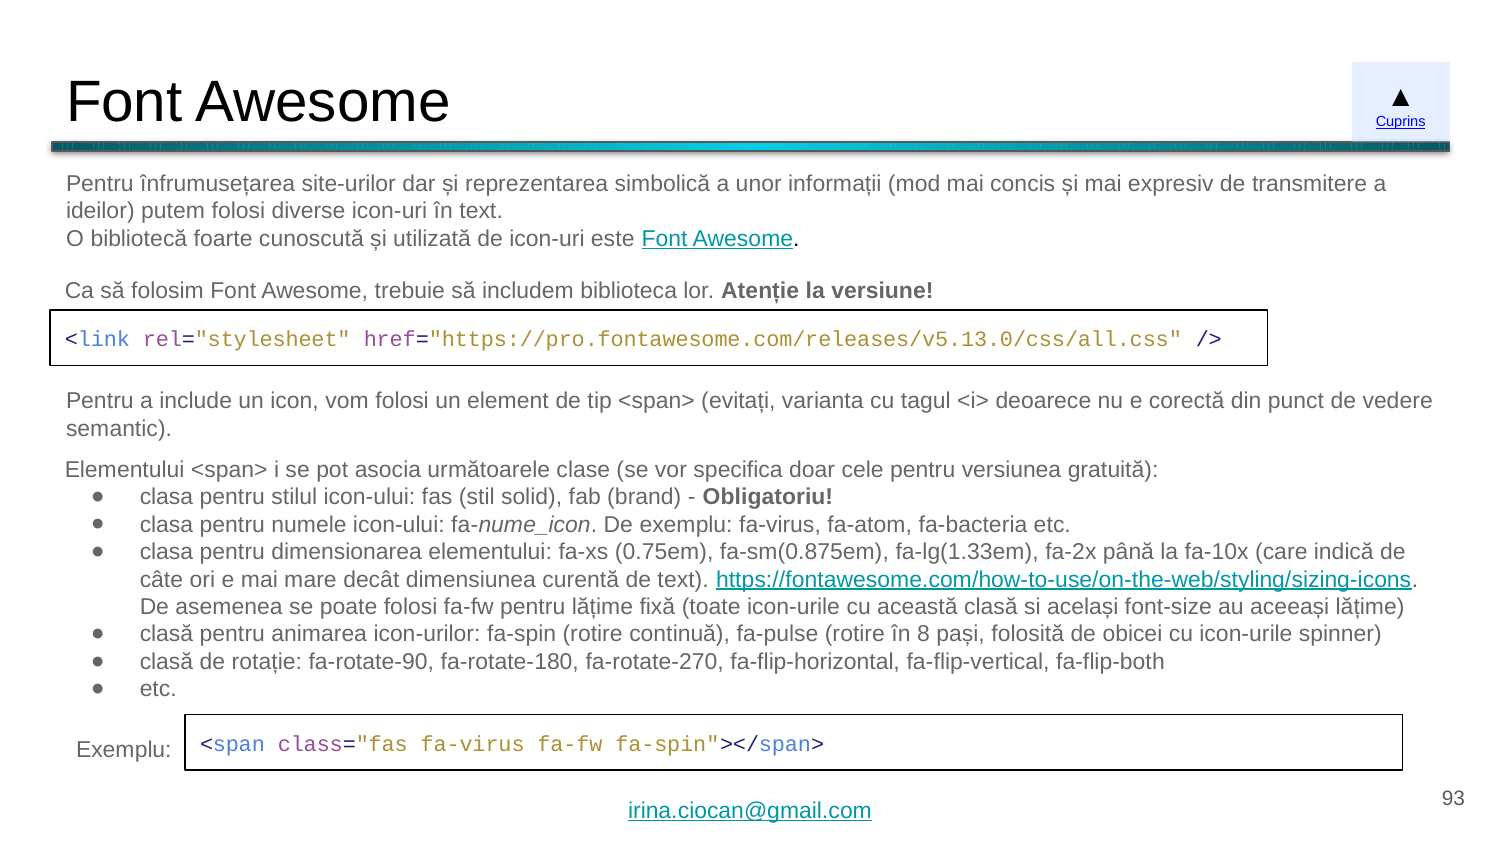

# Font Awesome
▲
Cuprins

Pentru înfrumusețarea site-urilor dar și reprezentarea simbolică a unor informații (mod mai concis și mai expresiv de transmitere a ideilor) putem folosi diverse icon-uri în text.
O bibliotecă foarte cunoscută și utilizată de icon-uri este Font Awesome.

Ca să folosim Font Awesome, trebuie să includem biblioteca lor. Atenție la versiune!

<link rel="stylesheet" href="https://pro.fontawesome.com/releases/v5.13.0/css/all.css" />
Pentru a include un icon, vom folosi un element de tip <span> (evitați, varianta cu tagul <i> deoarece nu e corectă din punct de vedere semantic).

Elementului <span> i se pot asocia următoarele clase (se vor specifica doar cele pentru versiunea gratuită):
clasa pentru stilul icon-ului: fas (stil solid), fab (brand) - Obligatoriu!
clasa pentru numele icon-ului: fa-nume_icon. De exemplu: fa-virus, fa-atom, fa-bacteria etc.
clasa pentru dimensionarea elementului: fa-xs (0.75em), fa-sm(0.875em), fa-lg(1.33em), fa-2x până la fa-10x (care indică de câte ori e mai mare decât dimensiunea curentă de text). https://fontawesome.com/how-to-use/on-the-web/styling/sizing-icons. De asemenea se poate folosi fa-fw pentru lățime fixă (toate icon-urile cu această clasă si același font-size au aceeași lățime)
clasă pentru animarea icon-urilor: fa-spin (rotire continuă), fa-pulse (rotire în 8 pași, folosită de obicei cu icon-urile spinner)
clasă de rotație: fa-rotate-90, fa-rotate-180, fa-rotate-270, fa-flip-horizontal, fa-flip-vertical, fa-flip-both
etc.

<span class="fas fa-virus fa-fw fa-spin"></span>
Exemplu:

93
irina.ciocan@gmail.com